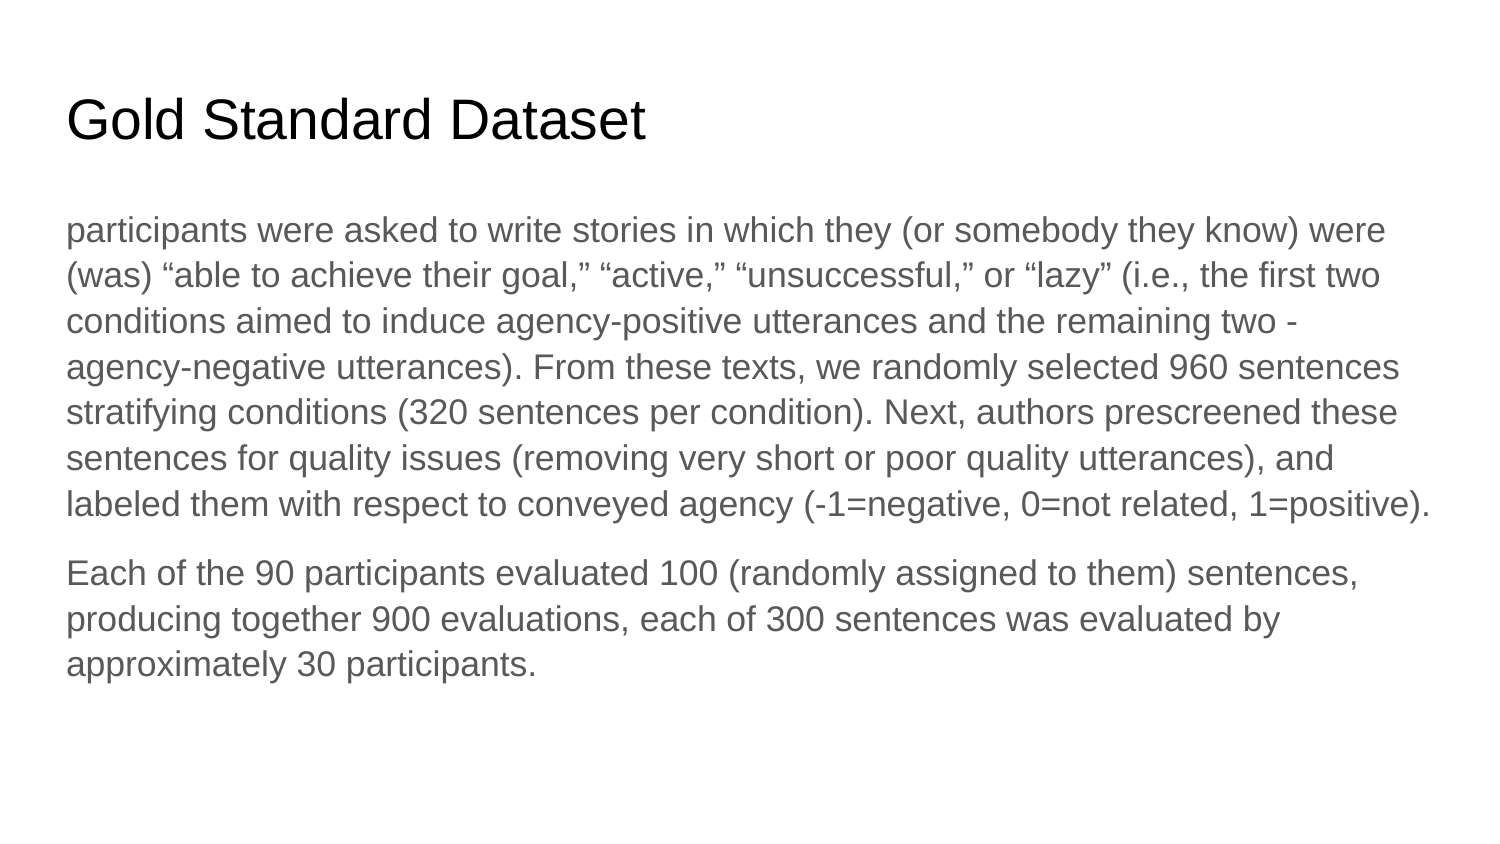

# Gold Standard Dataset
participants were asked to write stories in which they (or somebody they know) were (was) “able to achieve their goal,” “active,” “unsuccessful,” or “lazy” (i.e., the first two conditions aimed to induce agency-positive utterances and the remaining two - agency-negative utterances). From these texts, we randomly selected 960 sentences stratifying conditions (320 sentences per condition). Next, authors prescreened these sentences for quality issues (removing very short or poor quality utterances), and labeled them with respect to conveyed agency (-1=negative, 0=not related, 1=positive).
Each of the 90 participants evaluated 100 (randomly assigned to them) sentences, producing together 900 evaluations, each of 300 sentences was evaluated by approximately 30 participants.